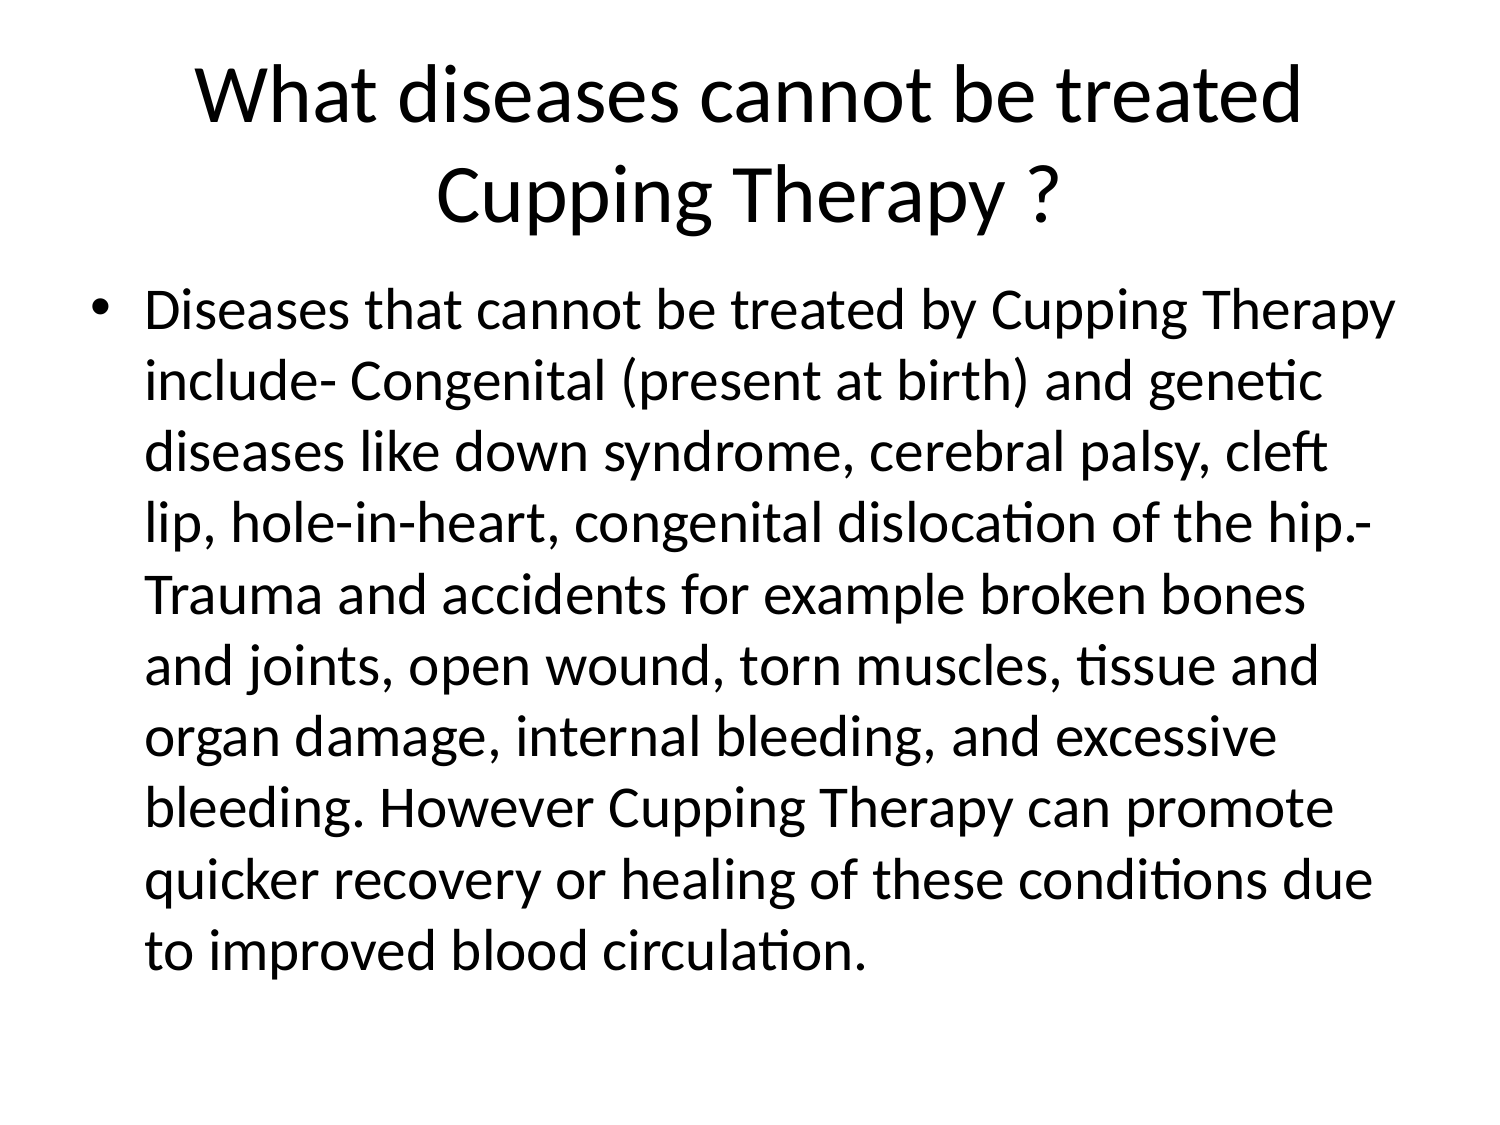

# What diseases cannot be treated Cupping Therapy ?
Diseases that cannot be treated by Cupping Therapy include- Congenital (present at birth) and genetic diseases like down syndrome, cerebral palsy, cleft lip, hole-in-heart, congenital dislocation of the hip.- Trauma and accidents for example broken bones and joints, open wound, torn muscles, tissue and organ damage, internal bleeding, and excessive bleeding. However Cupping Therapy can promote quicker recovery or healing of these conditions due to improved blood circulation.